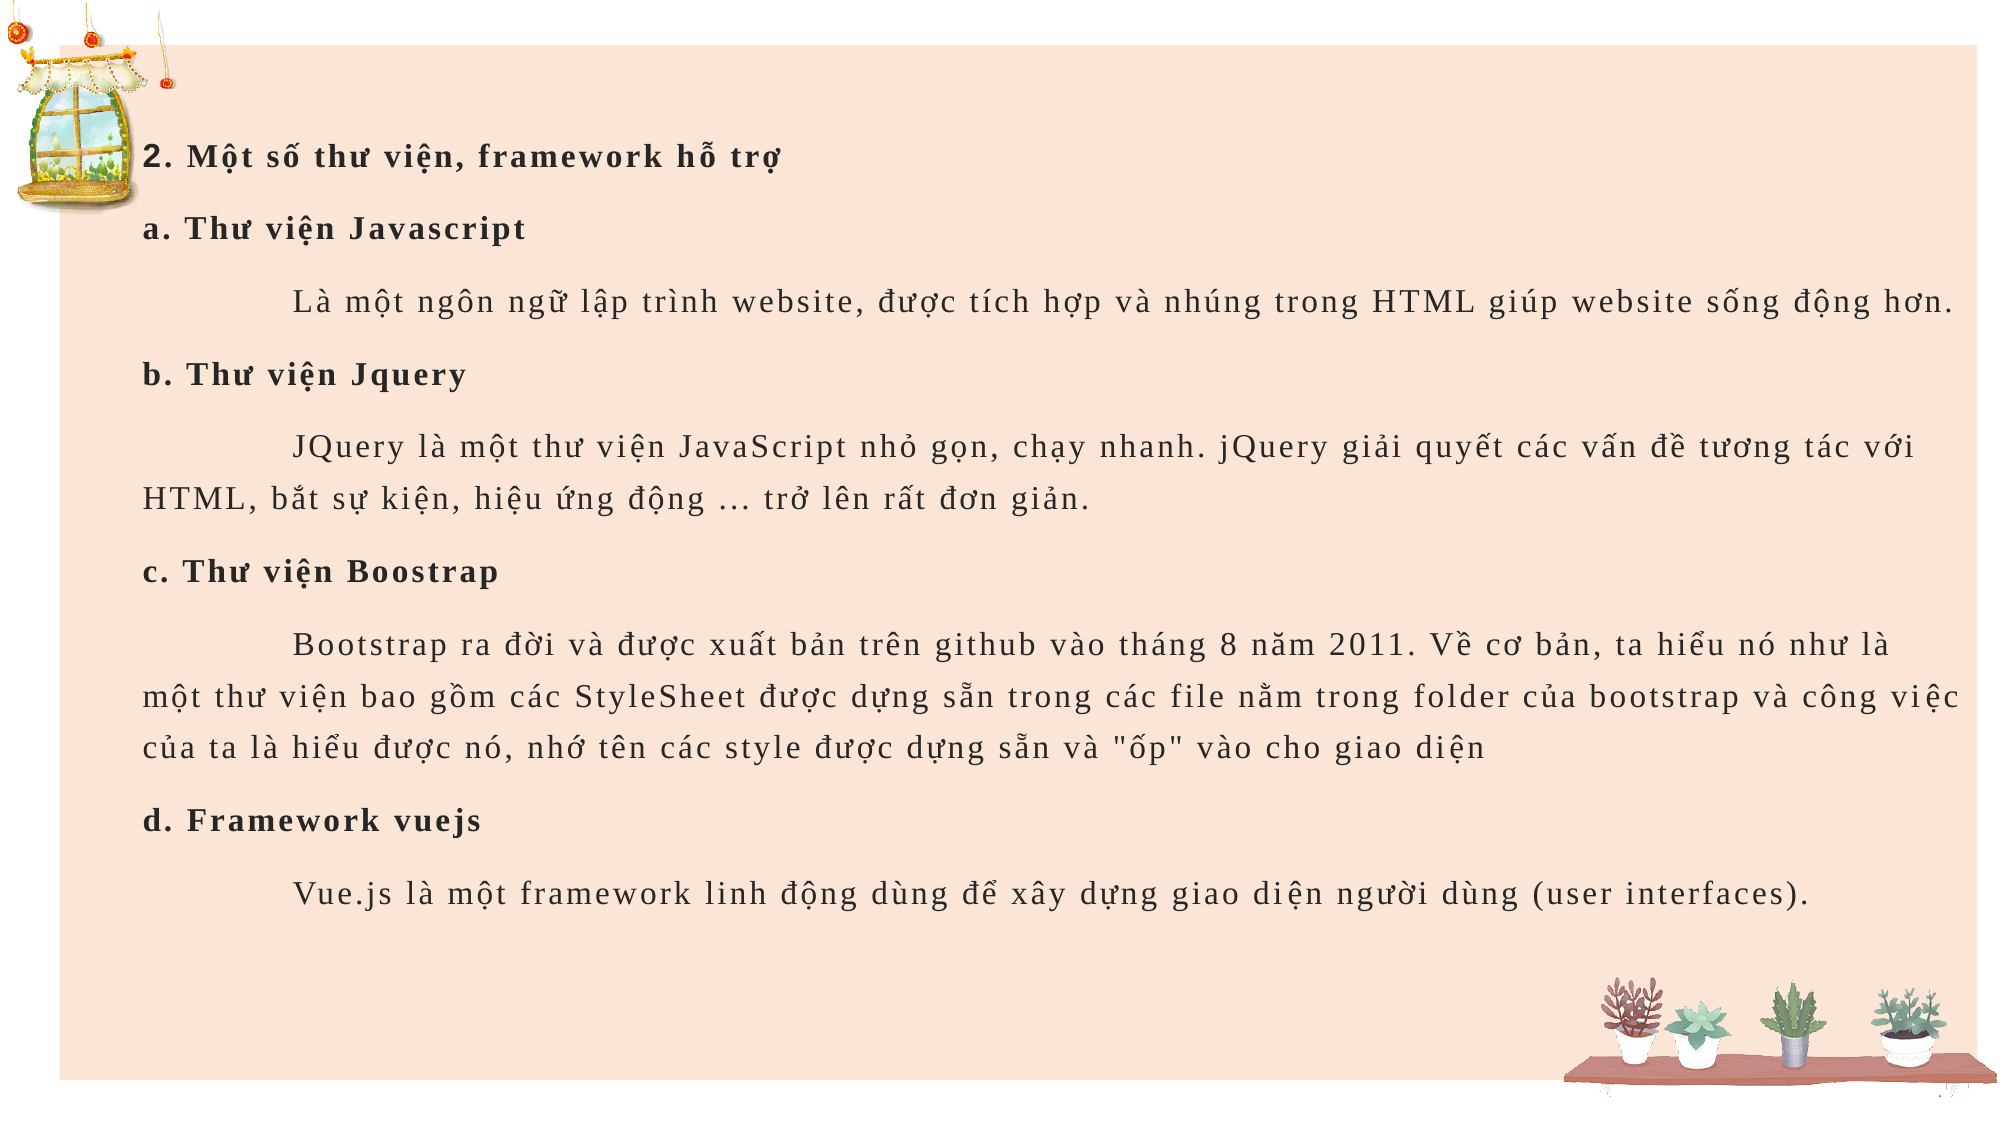

2. Một số thư viện, framework hỗ trợ
a. Thư viện Javascript
	Là một ngôn ngữ lập trình website, được tích hợp và nhúng trong HTML giúp website sống động hơn.
b. Thư viện Jquery
	JQuery là một thư viện JavaScript nhỏ gọn, chạy nhanh. jQuery giải quyết các vấn đề tương tác với HTML, bắt sự kiện, hiệu ứng động ... trở lên rất đơn giản.
c. Thư viện Boostrap
	Bootstrap ra đời và được xuất bản trên github vào tháng 8 năm 2011. Về cơ bản, ta hiểu nó như là một thư viện bao gồm các StyleSheet được dựng sẵn trong các file nằm trong folder của bootstrap và công việc của ta là hiểu được nó, nhớ tên các style được dựng sẵn và "ốp" vào cho giao diện
d. Framework vuejs
	Vue.js là một framework linh động dùng để xây dựng giao diện người dùng (user interfaces).